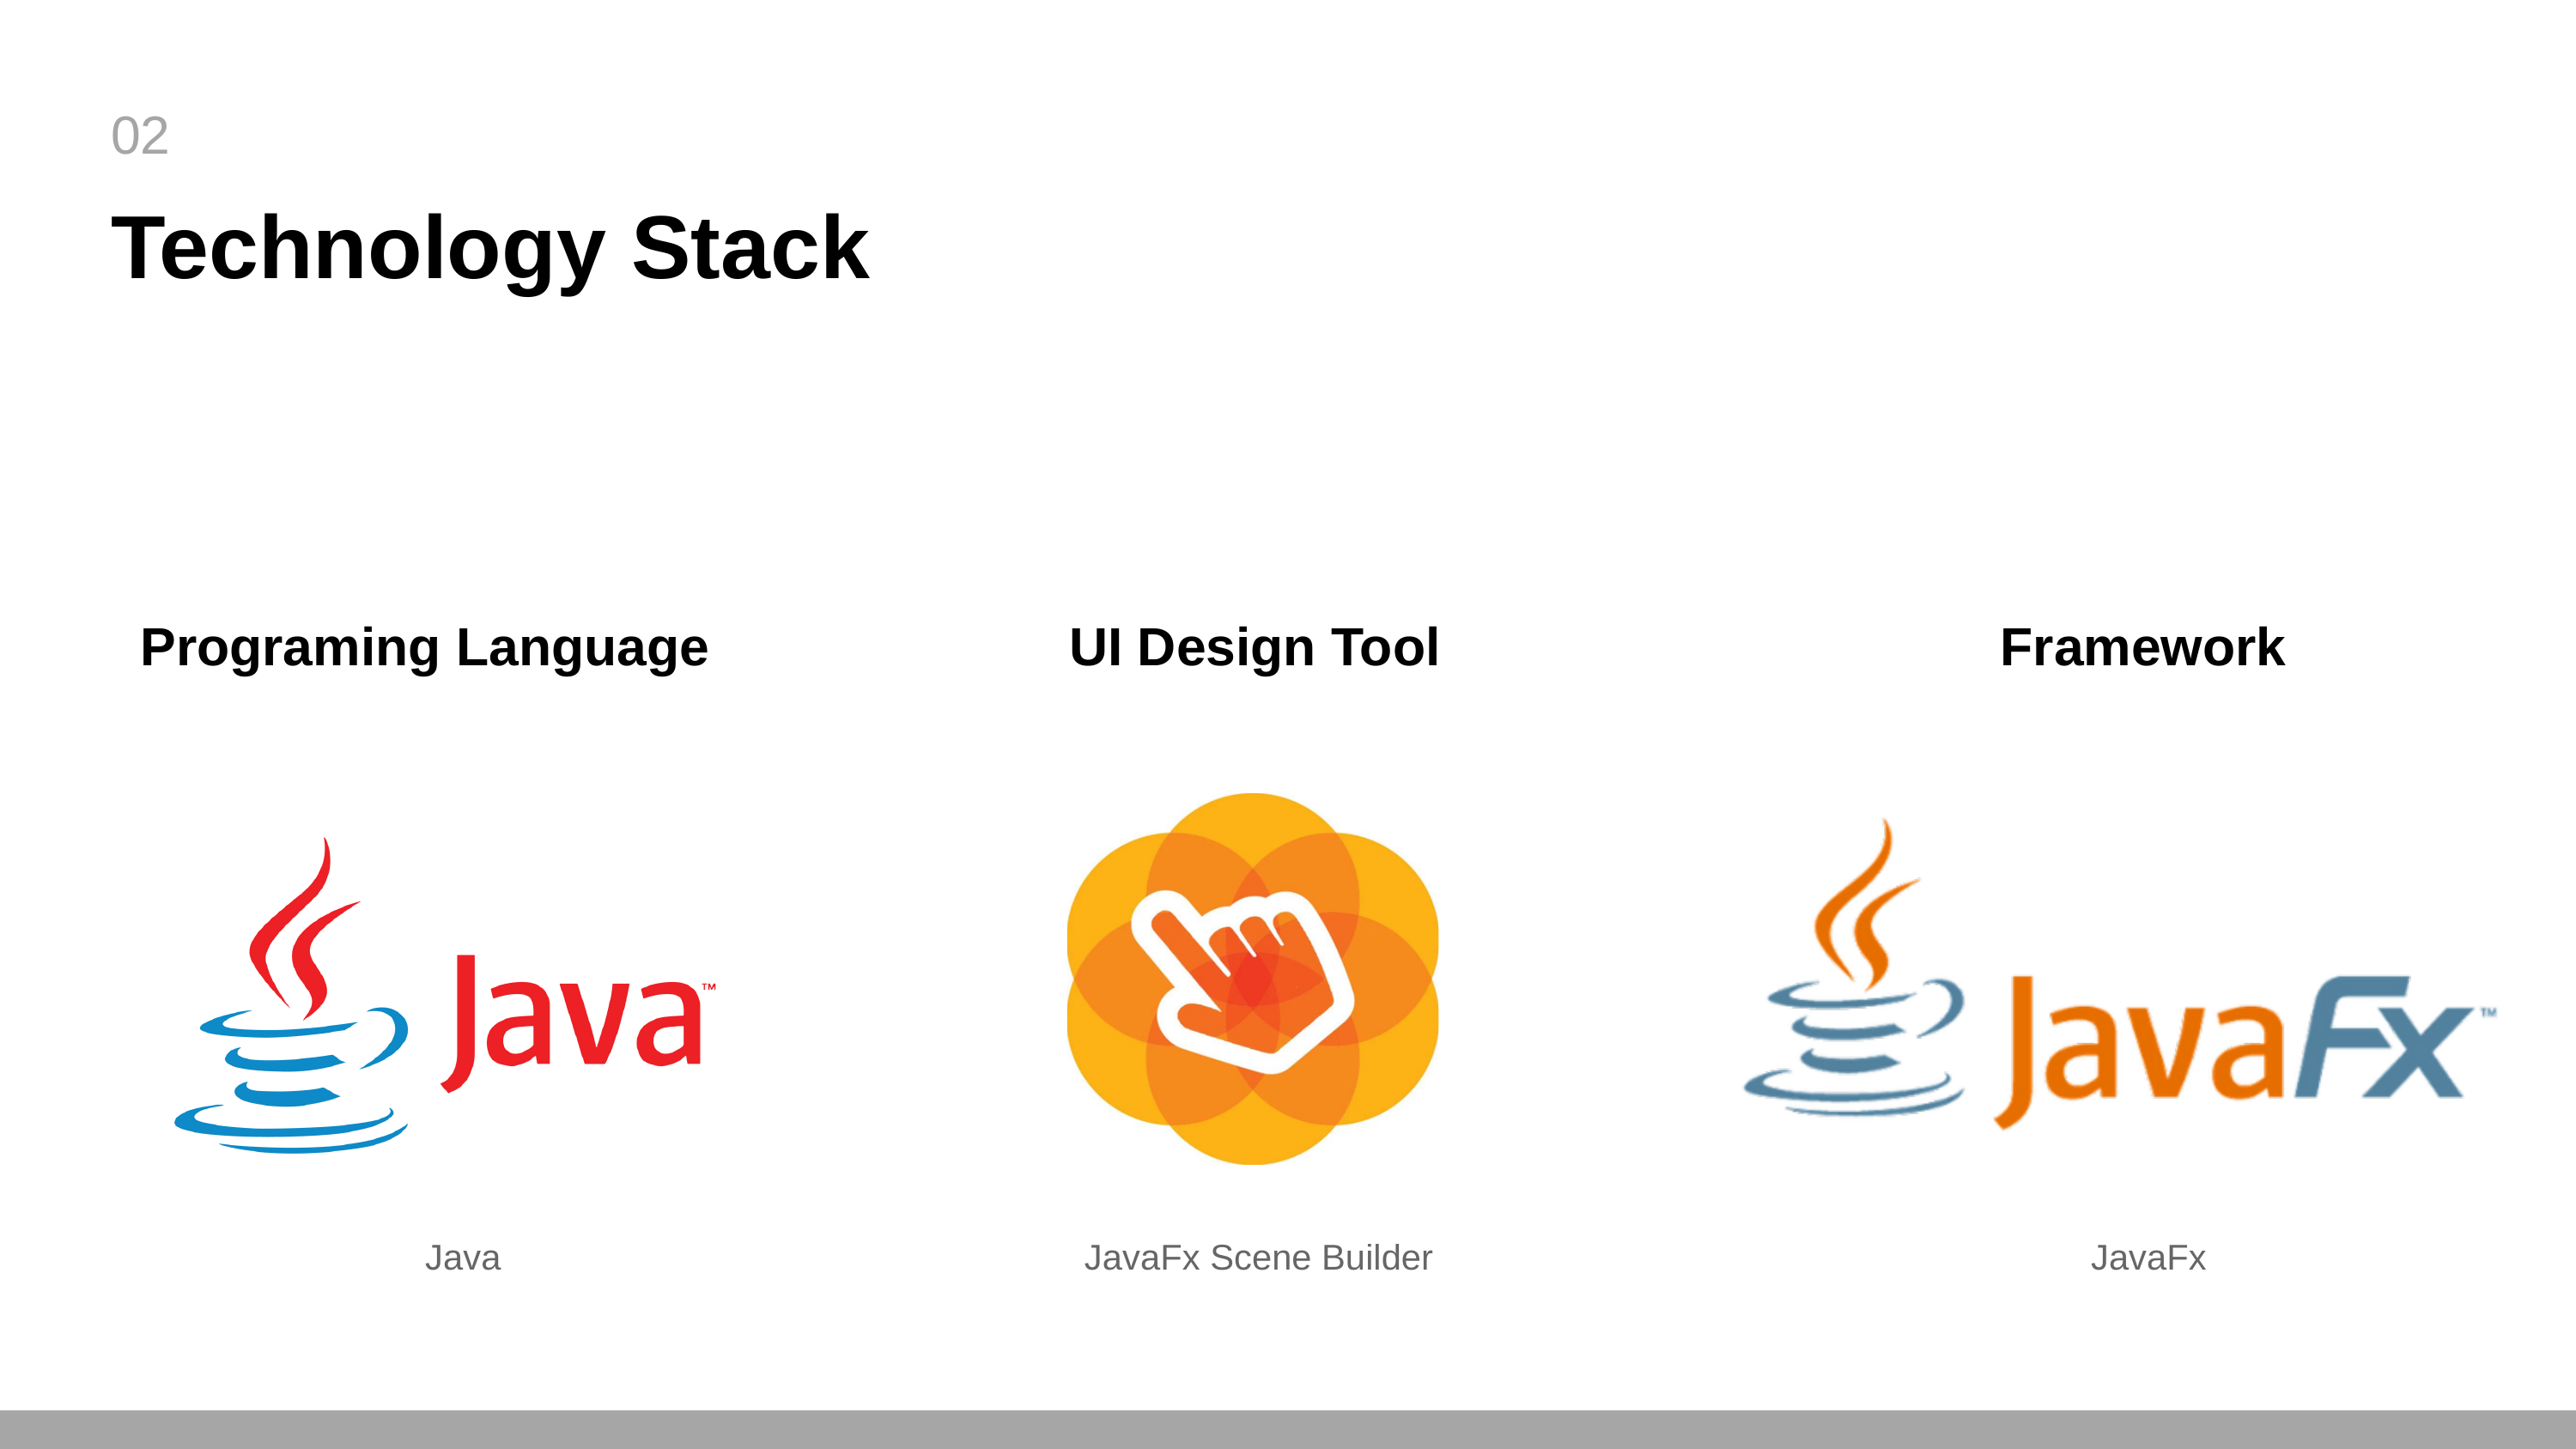

02
Technology Stack
Programing Language
UI Design Tool
Framework

Java
JavaFx Scene Builder
JavaFx